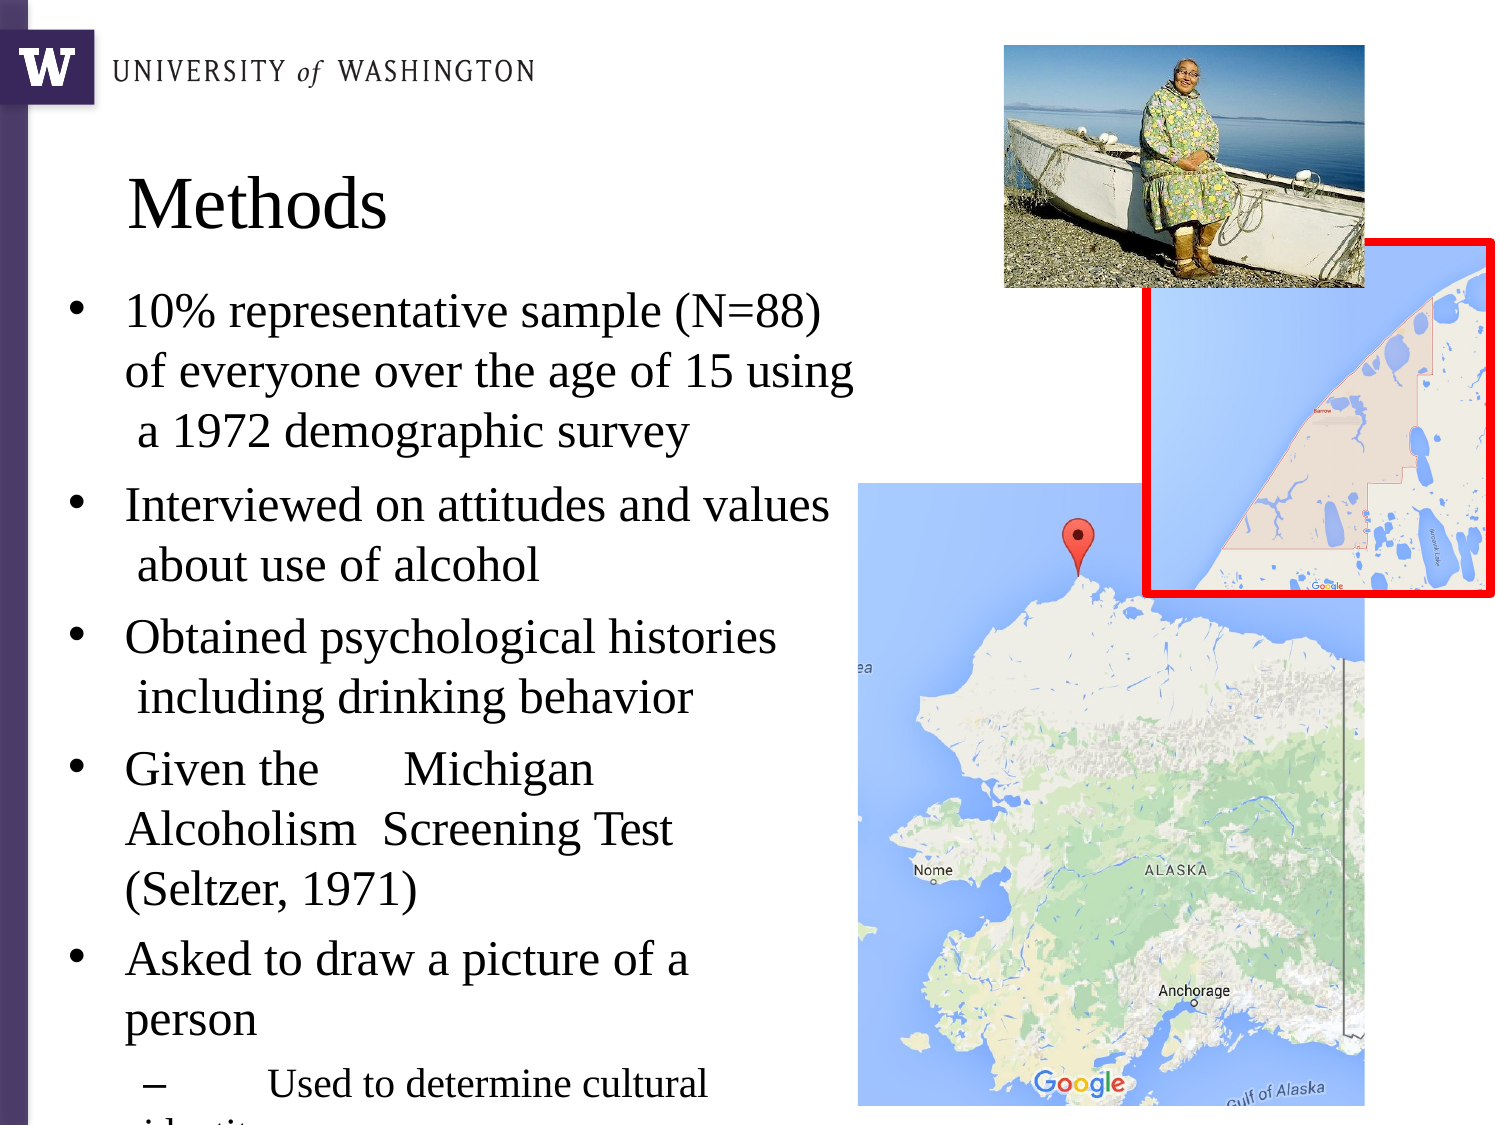

# Methods

10% representative sample (N=88)  of everyone over the age of 15 using  a 1972 demographic survey
Interviewed on attitudes and values  about use of alcohol
Obtained psychological histories  including drinking behavior
Given the	Michigan Alcoholism  Screening Test (Seltzer, 1971)
Asked to draw a picture of a person
–	Used to determine cultural identity